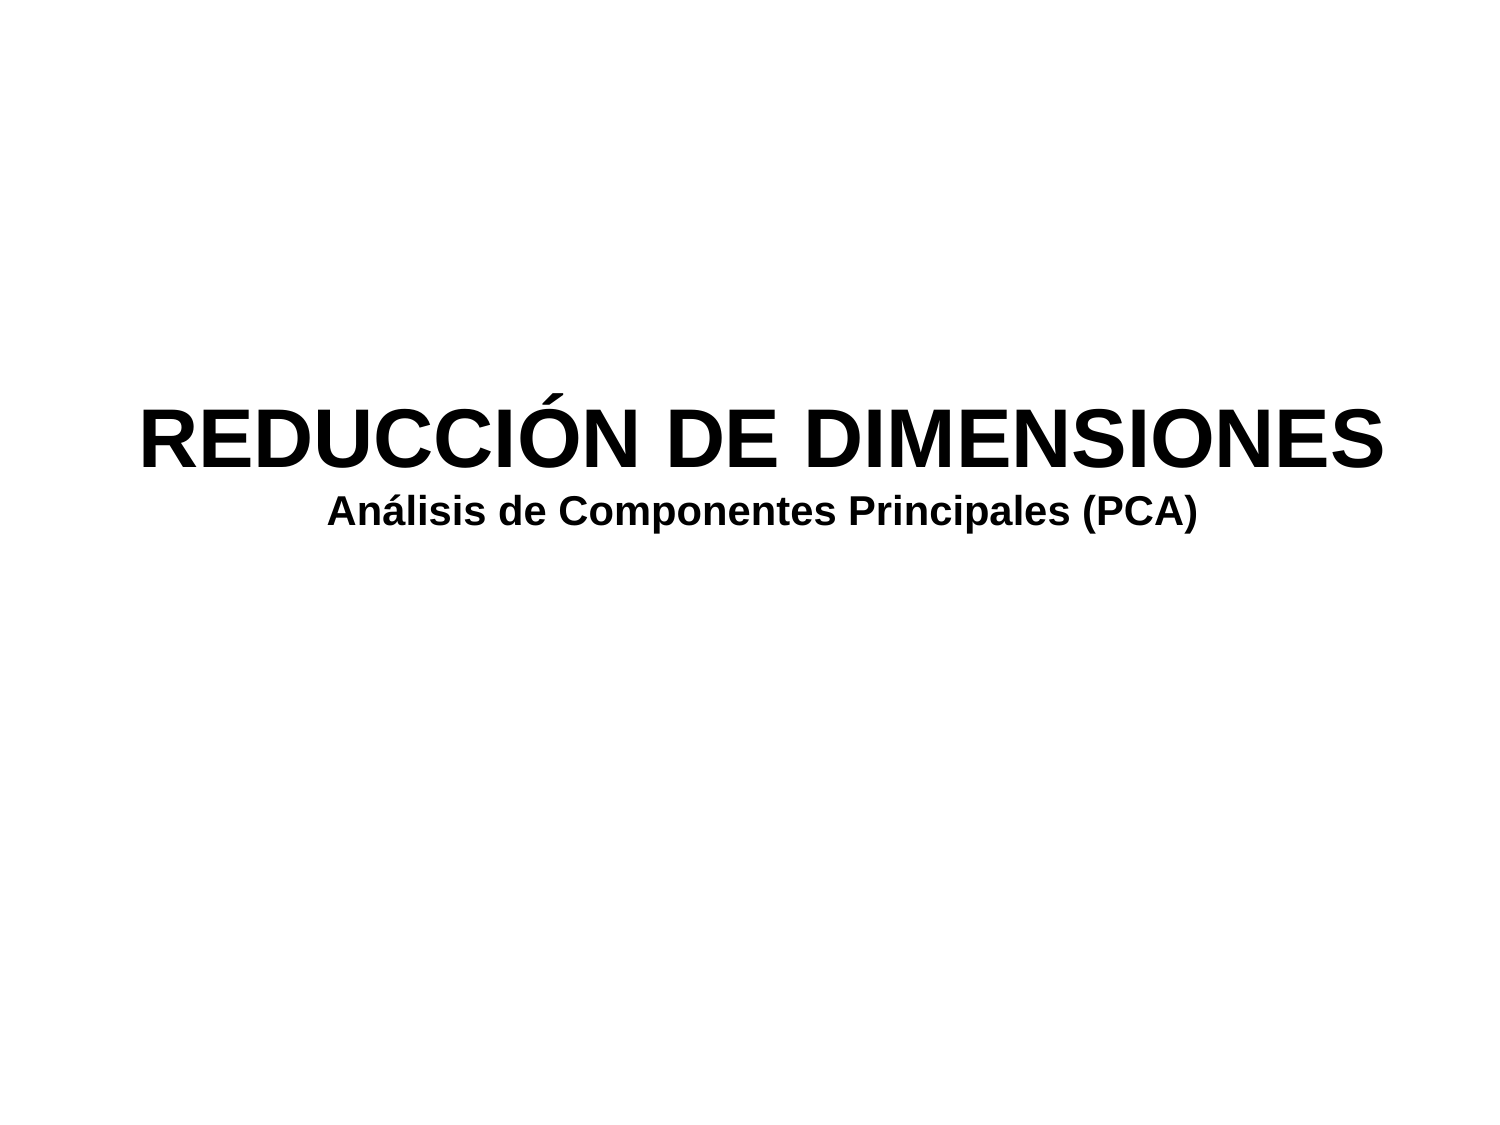

REDUCCIÓN DE DIMENSIONES
Análisis de Componentes Principales (PCA)